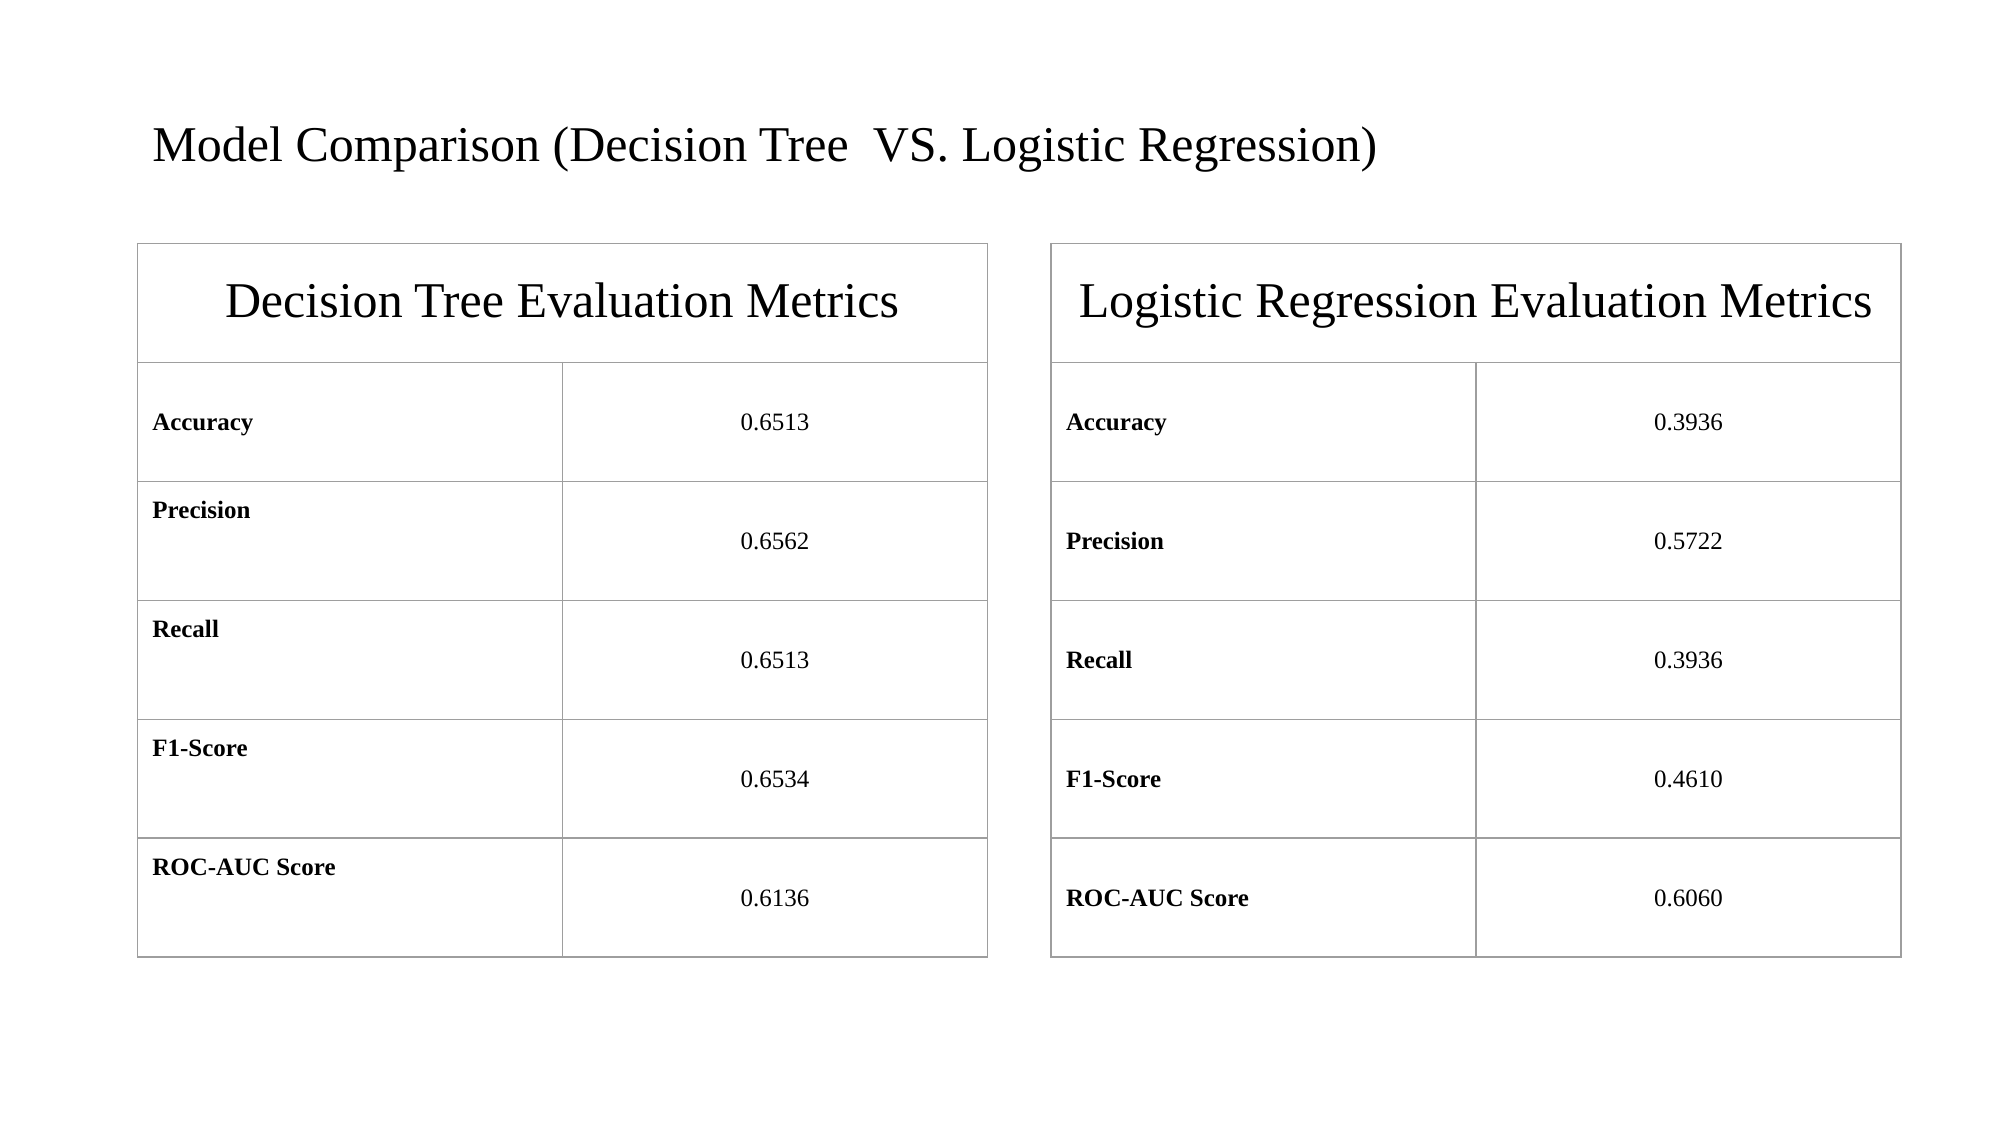

# Model Comparison (Decision Tree  VS. Logistic Regression)
| Decision Tree Evaluation Metrics |  |
| --- | --- |
| Accuracy | 0.6513 |
| Precision | 0.6562 |
| Recall | 0.6513 |
| F1-Score | 0.6534 |
| ROC-AUC Score | 0.6136 |
| Logistic Regression Evaluation Metrics |  |
| --- | --- |
| Accuracy | 0.3936 |
| Precision | 0.5722 |
| Recall | 0.3936 |
| F1-Score | 0.4610 |
| ROC-AUC Score | 0.6060 |